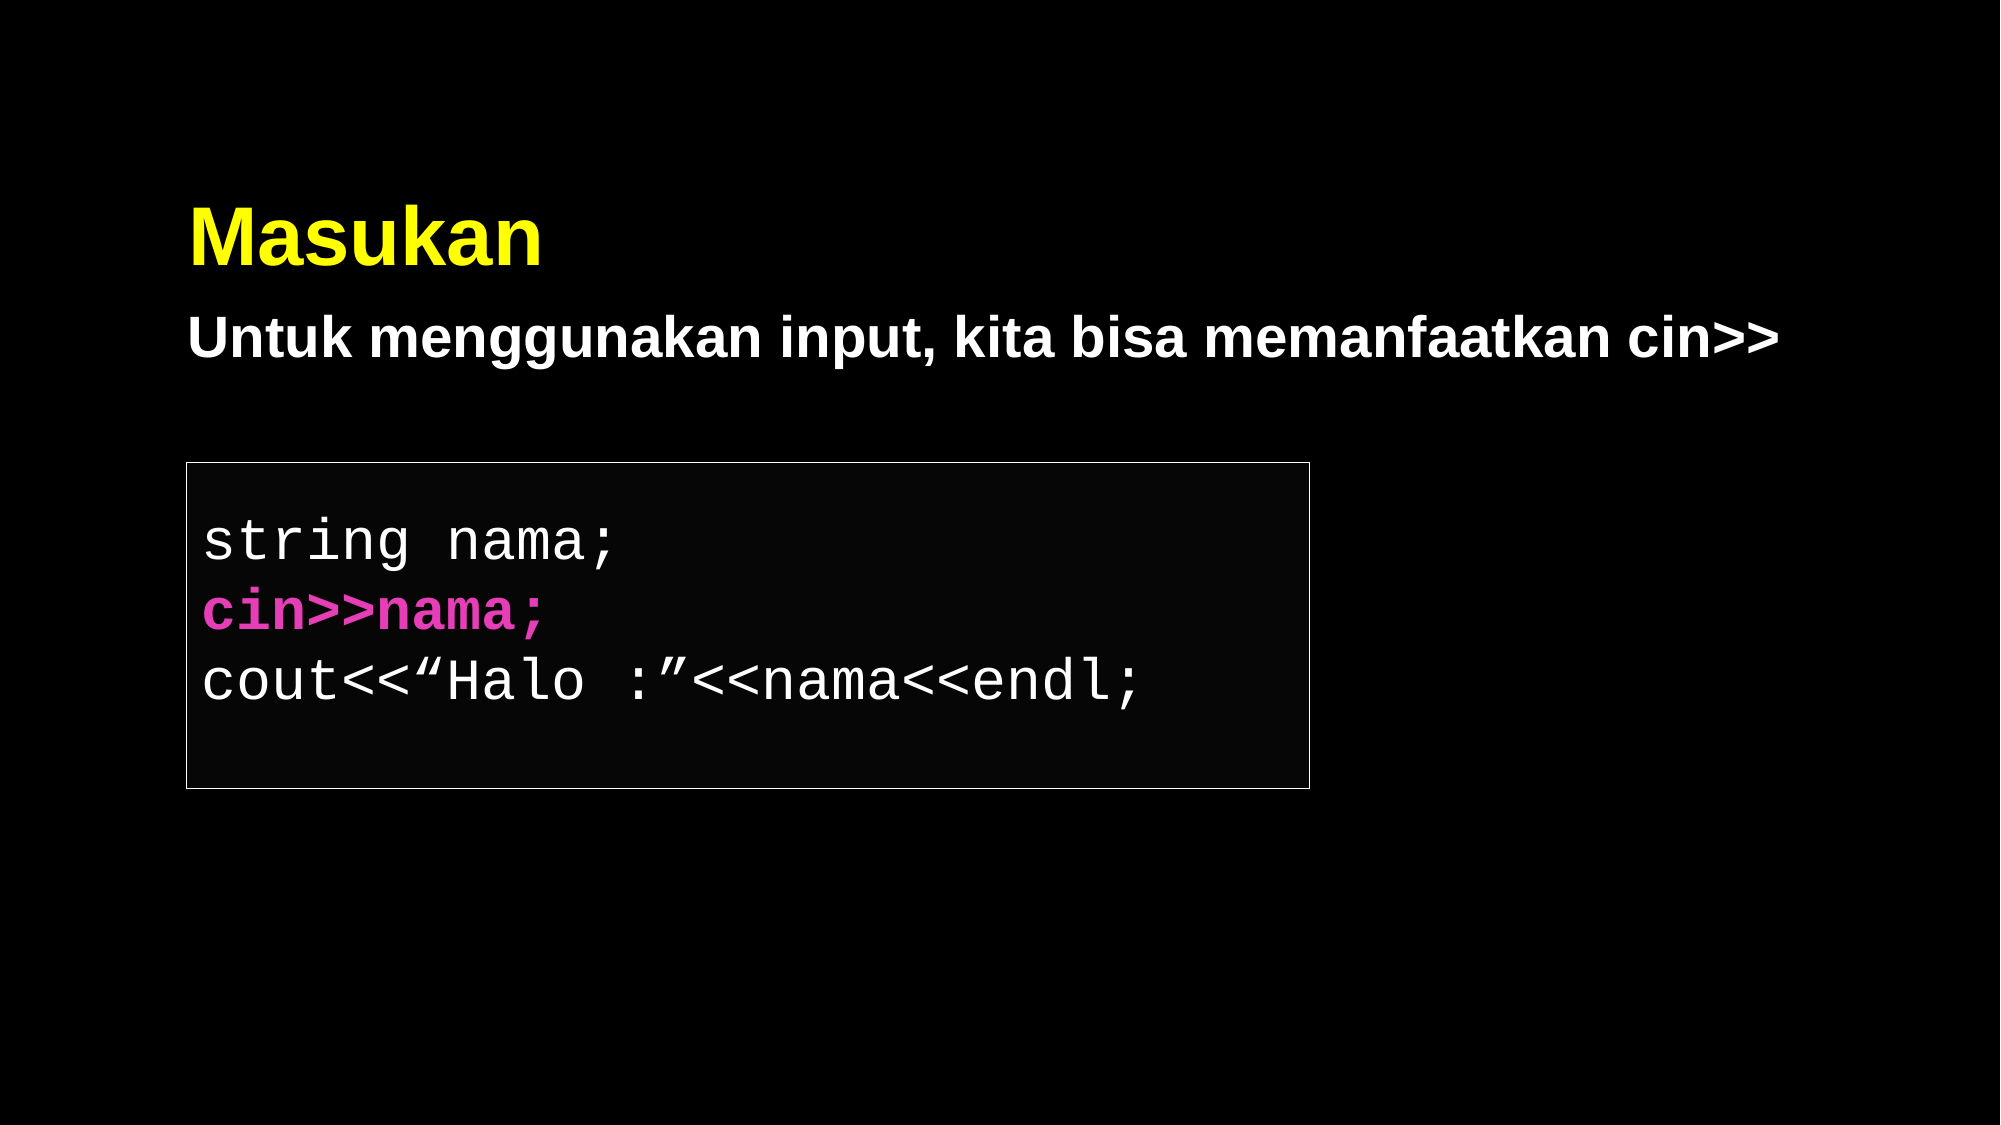

# Masukan
Untuk menggunakan input, kita bisa memanfaatkan cin>>
string nama;
cin>>nama;
cout<<“Halo :”<<nama<<endl;